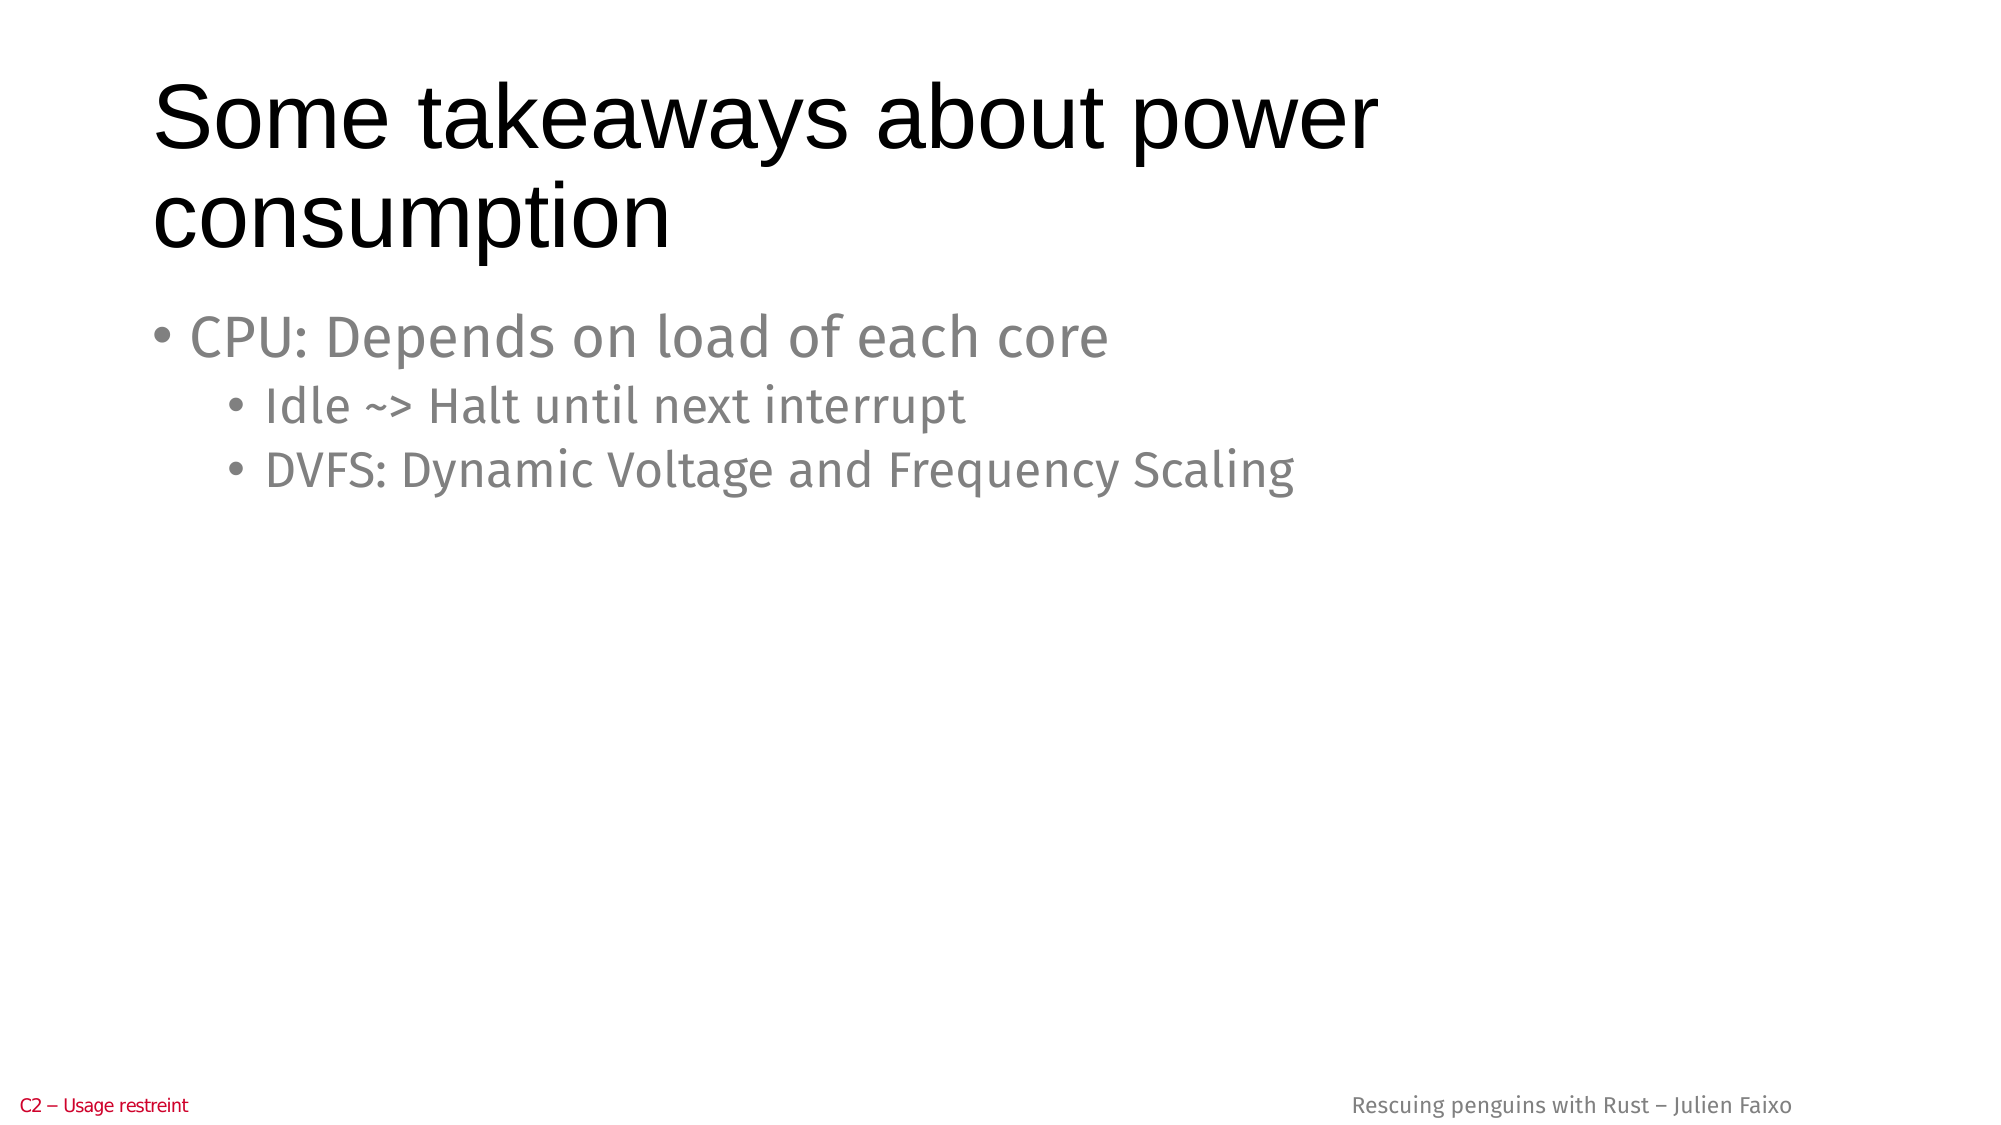

# Some takeaways about power consumption
CPU: Depends on load of each core
Idle ~> Halt until next interrupt
DVFS: Dynamic Voltage and Frequency Scaling
Rescuing penguins with Rust – Julien Faixo